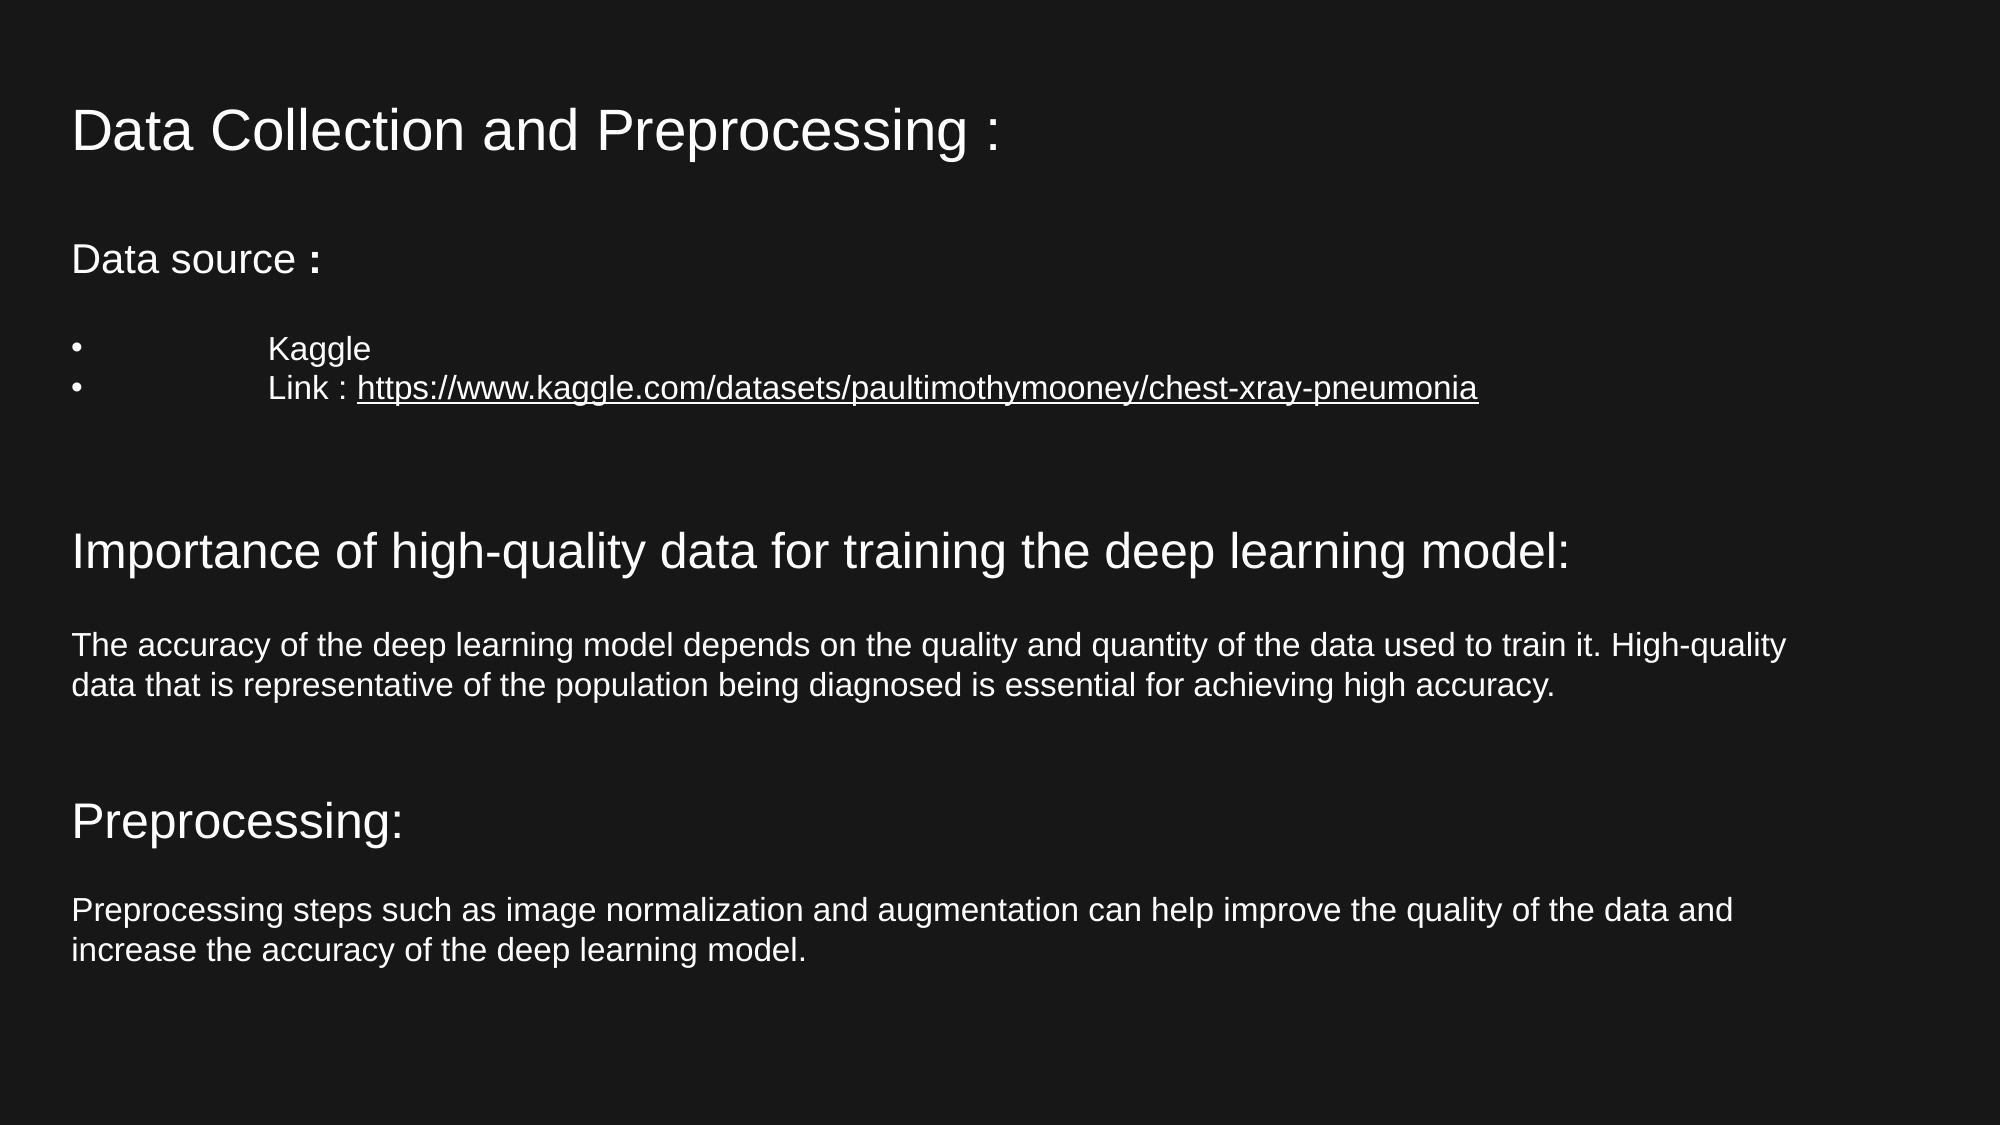

Data Collection and Preprocessing :

Data source :

	Kaggle
	Link : https://www.kaggle.com/datasets/paultimothymooney/chest-xray-pneumonia

Importance of high-quality data for training the deep learning model:

The accuracy of the deep learning model depends on the quality and quantity of the data used to train it. High-quality data that is representative of the population being diagnosed is essential for achieving high accuracy.

Preprocessing:

Preprocessing steps such as image normalization and augmentation can help improve the quality of the data and increase the accuracy of the deep learning model.